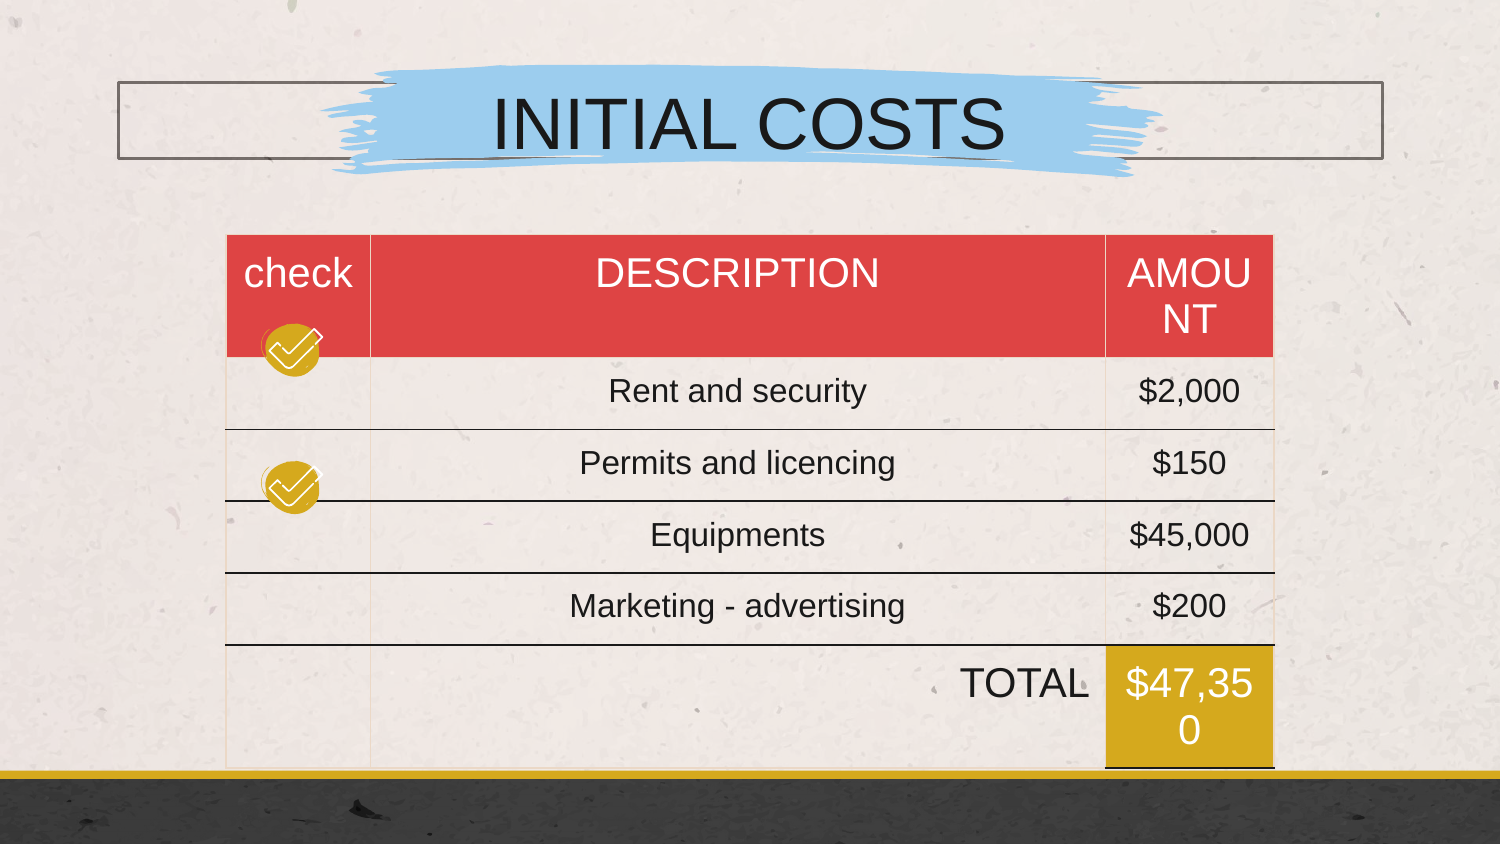

# INITIAL COSTS
| check | DESCRIPTION | AMOUNT |
| --- | --- | --- |
|  | Rent and security | $2,000 |
|  | Permits and licencing | $150 |
|  | Equipments | $45,000 |
|  | Marketing - advertising | $200 |
|  | TOTAL | $47,350 |